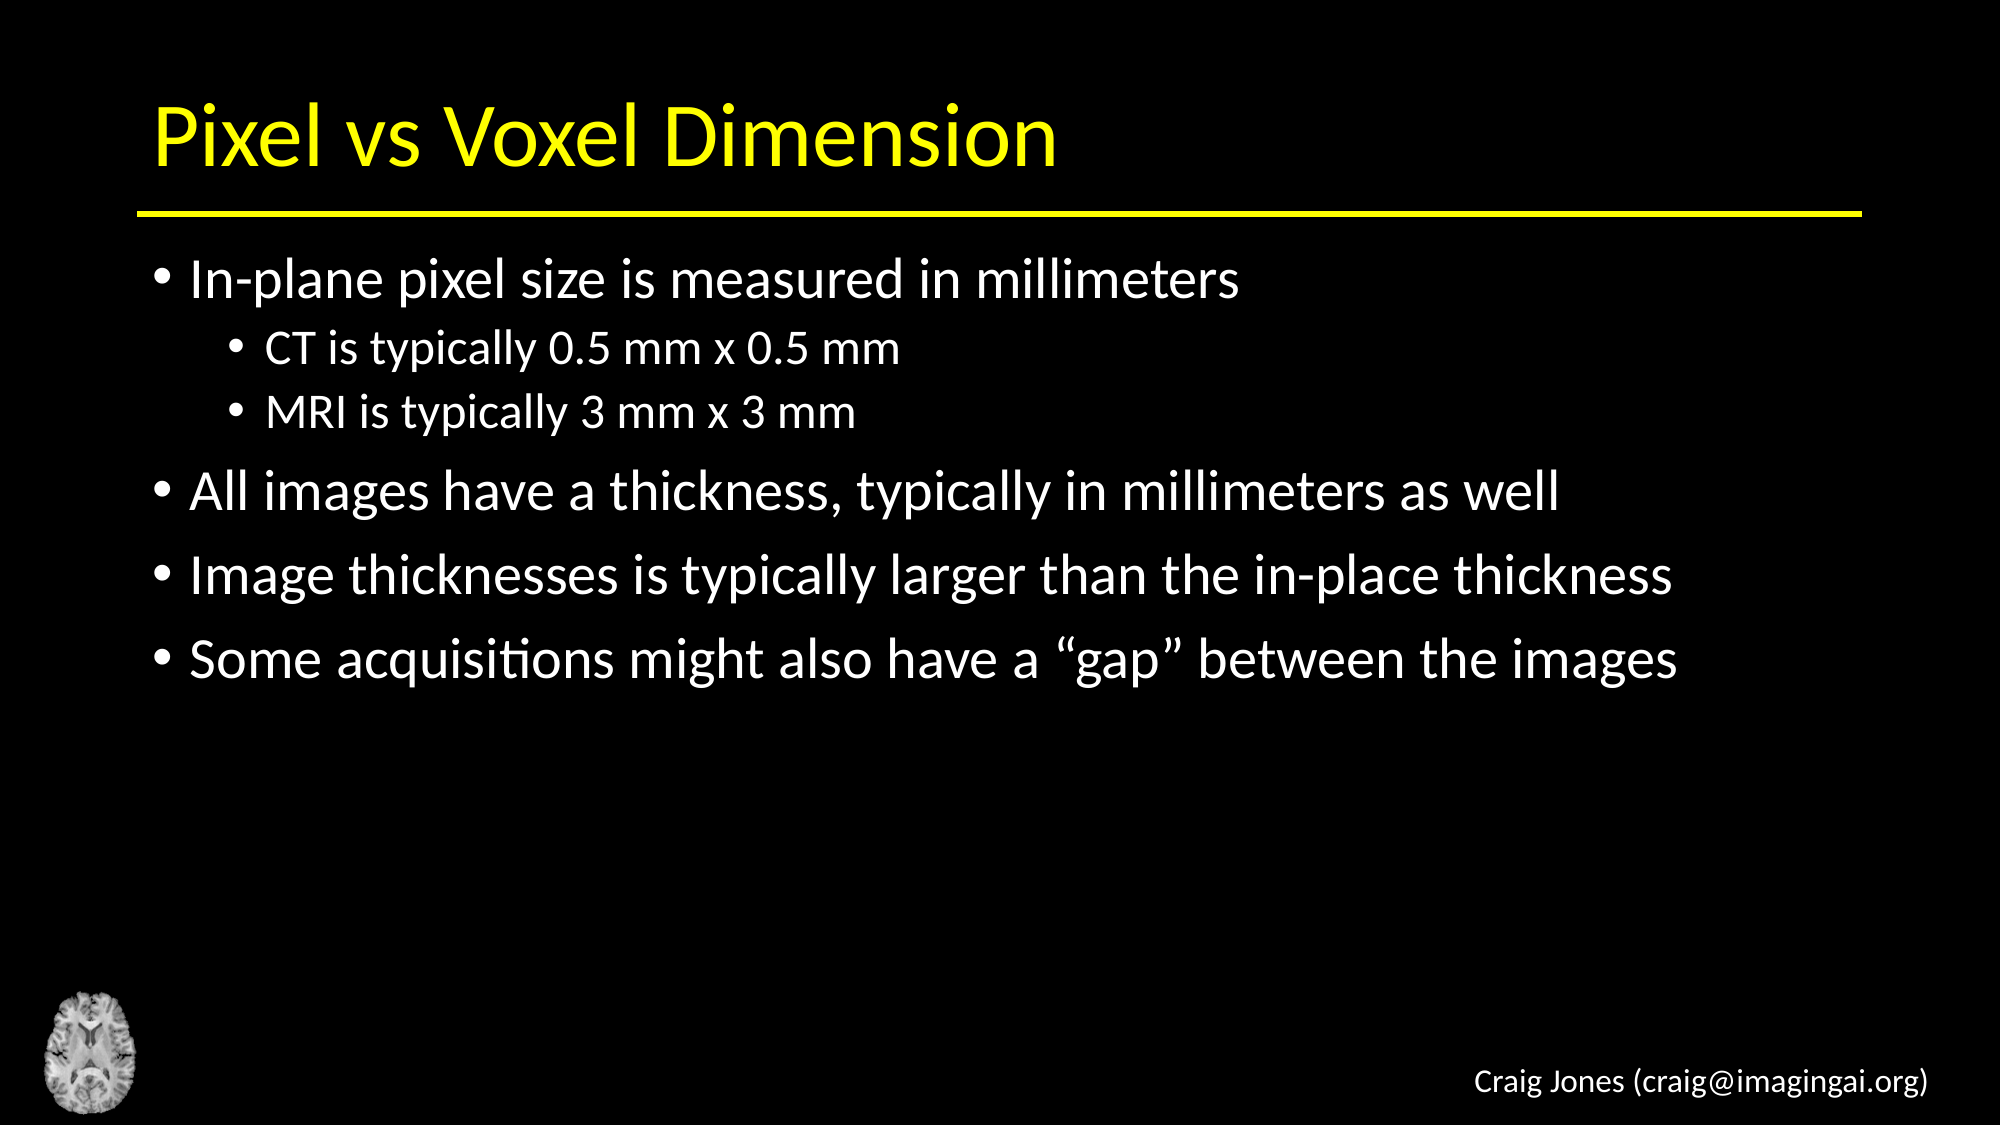

# Pixel vs Voxel Dimension
In-plane pixel size is measured in millimeters
CT is typically 0.5 mm x 0.5 mm
MRI is typically 3 mm x 3 mm
All images have a thickness, typically in millimeters as well
Image thicknesses is typically larger than the in-place thickness
Some acquisitions might also have a “gap” between the images